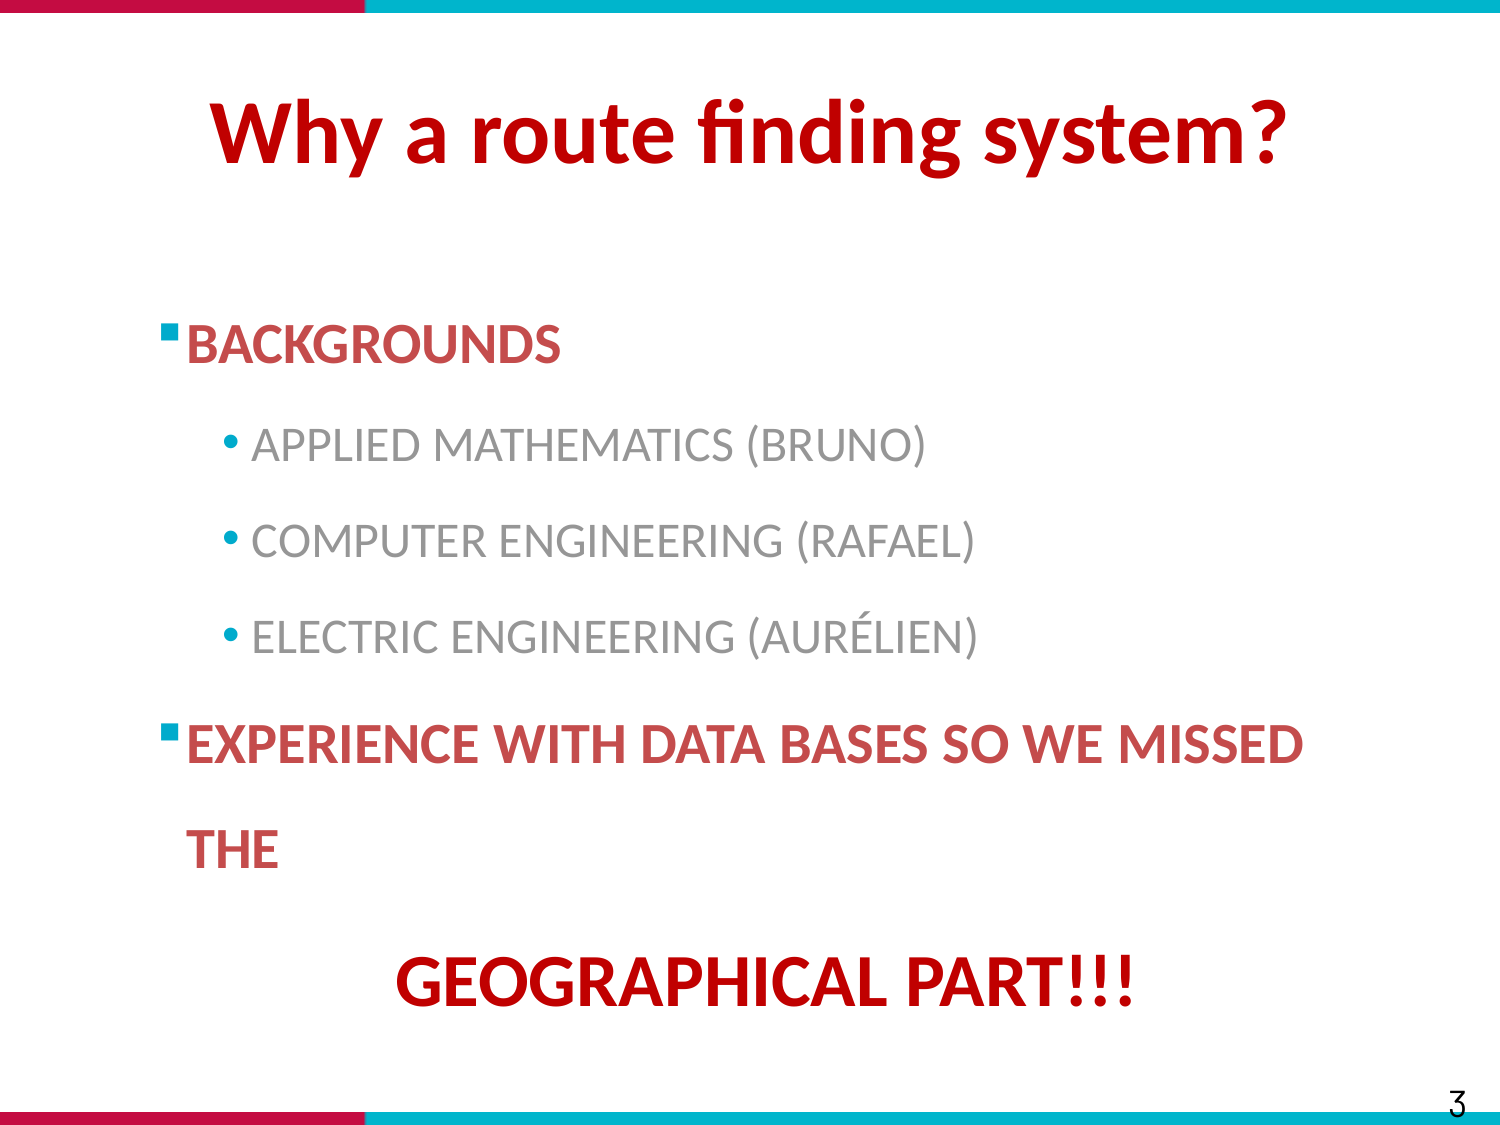

# Why a route finding system?
Backgrounds
Applied Mathematics (Bruno)
Computer Engineering (Rafael)
Electric Engineering (Aurélien)
Experience with Data Bases so we missed the
Geographical part!!!

3